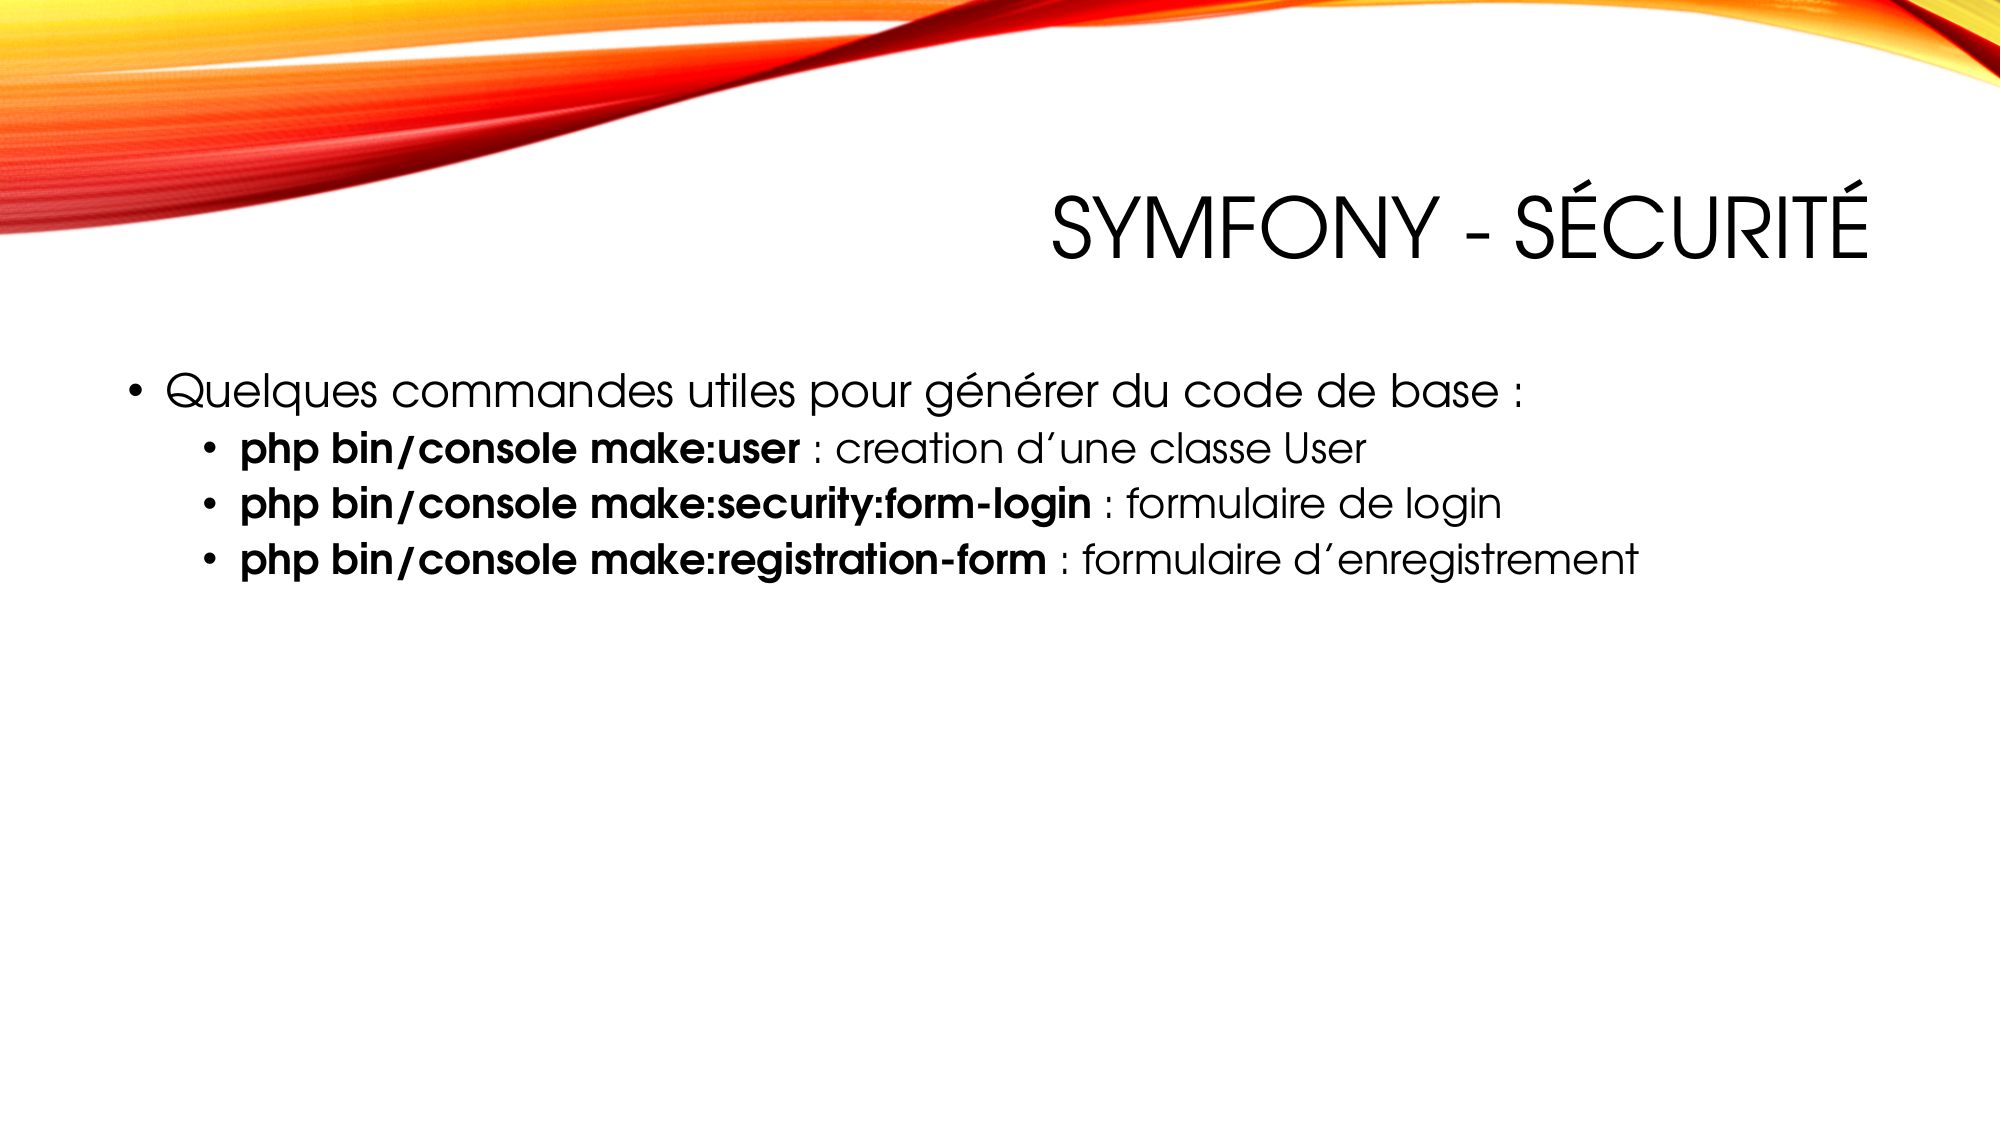

# Symfony - Sécurité
Quelques commandes utiles pour générer du code de base :
php bin/console make:user : creation d’une classe User
php bin/console make:security:form-login : formulaire de login
php bin/console make:registration-form : formulaire d’enregistrement